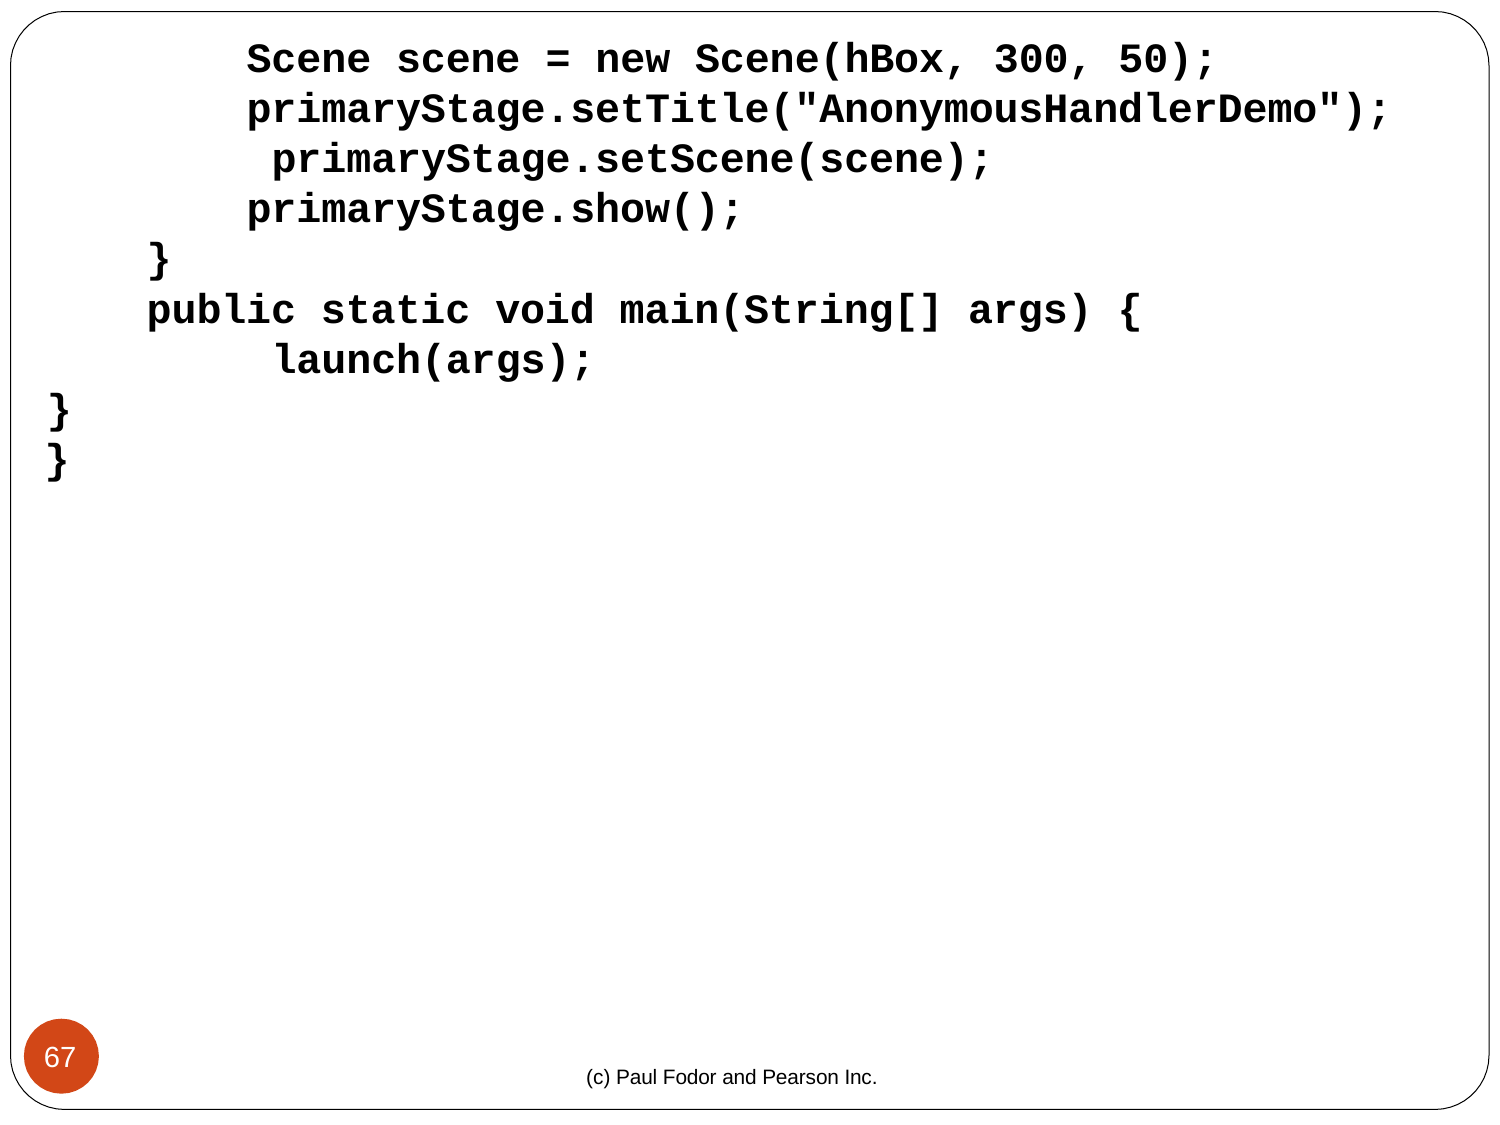

Scene scene = new Scene(hBox, 300, 50);  primaryStage.setTitle("AnonymousHandlerDemo");  primaryStage.setScene(scene);  primaryStage.show();
}
public static void main(String[] args) {  launch(args);
}
}

67
(c) Paul Fodor and Pearson Inc.